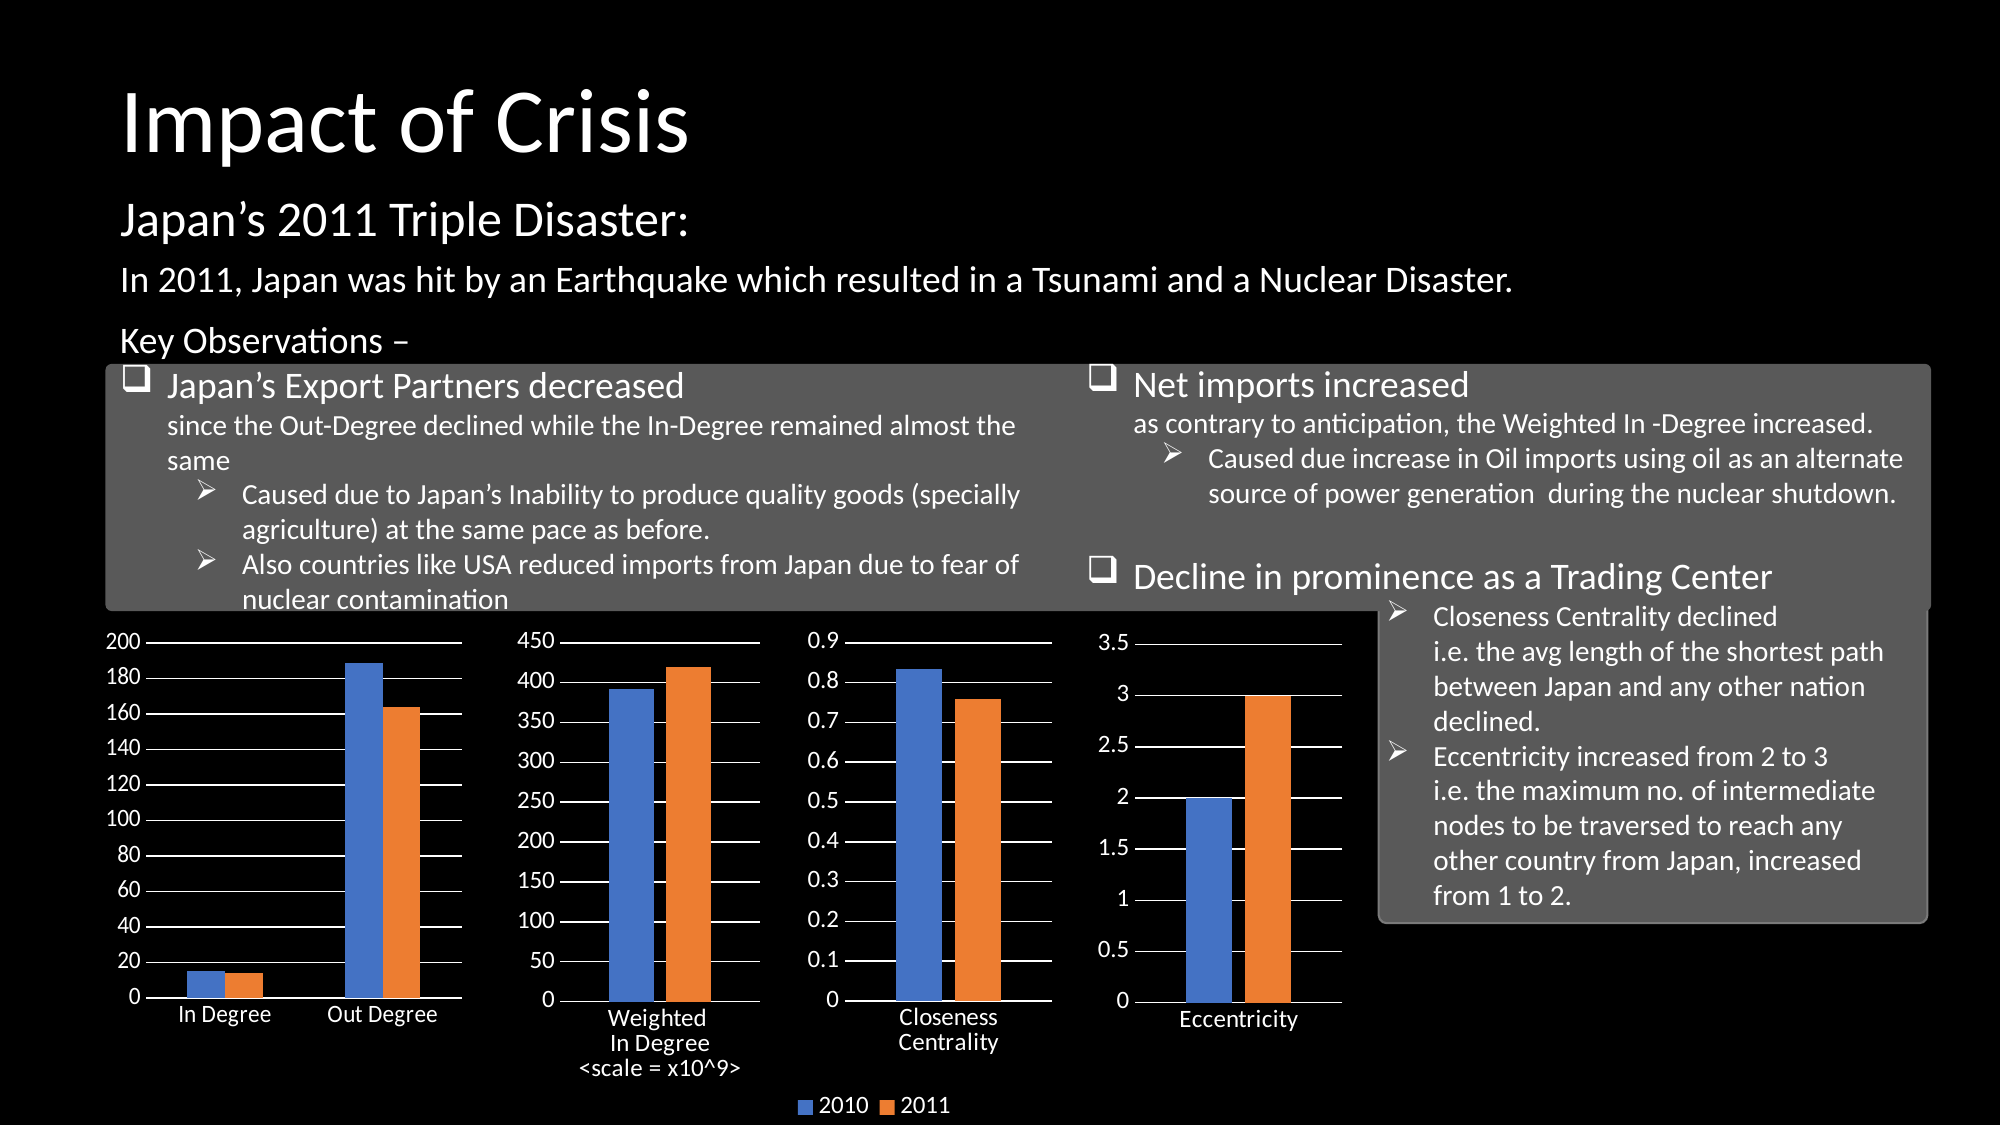

Impact of Crisis
Japan’s 2011 Triple Disaster:
In 2011, Japan was hit by an Earthquake which resulted in a Tsunami and a Nuclear Disaster.
Key Observations –
Japan’s Export Partners decreased
since the Out-Degree declined while the In-Degree remained almost the same
Caused due to Japan’s Inability to produce quality goods (specially agriculture) at the same pace as before.
Also countries like USA reduced imports from Japan due to fear of nuclear contamination
Net imports increased
as contrary to anticipation, the Weighted In -Degree increased.
Caused due increase in Oil imports using oil as an alternate source of power generation  during the nuclear shutdown.

Decline in prominence as a Trading Center
Closeness Centrality declined
i.e. the avg length of the shortest path between Japan and any other nation declined.
Eccentricity increased from 2 to 3
i.e. the maximum no. of intermediate nodes to be traversed to reach any other country from Japan, increased from 1 to 2.

### Chart

| Category | 2010 | 2011 |
|---|---|---|
| In Degree | 15.0 | 14.0 |
| Out Degree | 189.0 | 164.0 |

### Chart

| Category | 2010 | 2011 |
|---|---|---|
| Weighted
In Degree
<scale = x10^9> | 392.16 | 419.18 |

### Chart

| Category | 2010 | 2011 |
|---|---|---|
| Closeness
Centrality | 0.8339 | 0.7588 |

### Chart

| Category | 2010 | 2011 |
|---|---|---|
| Eccentricity | 2.0 | 3.0 |